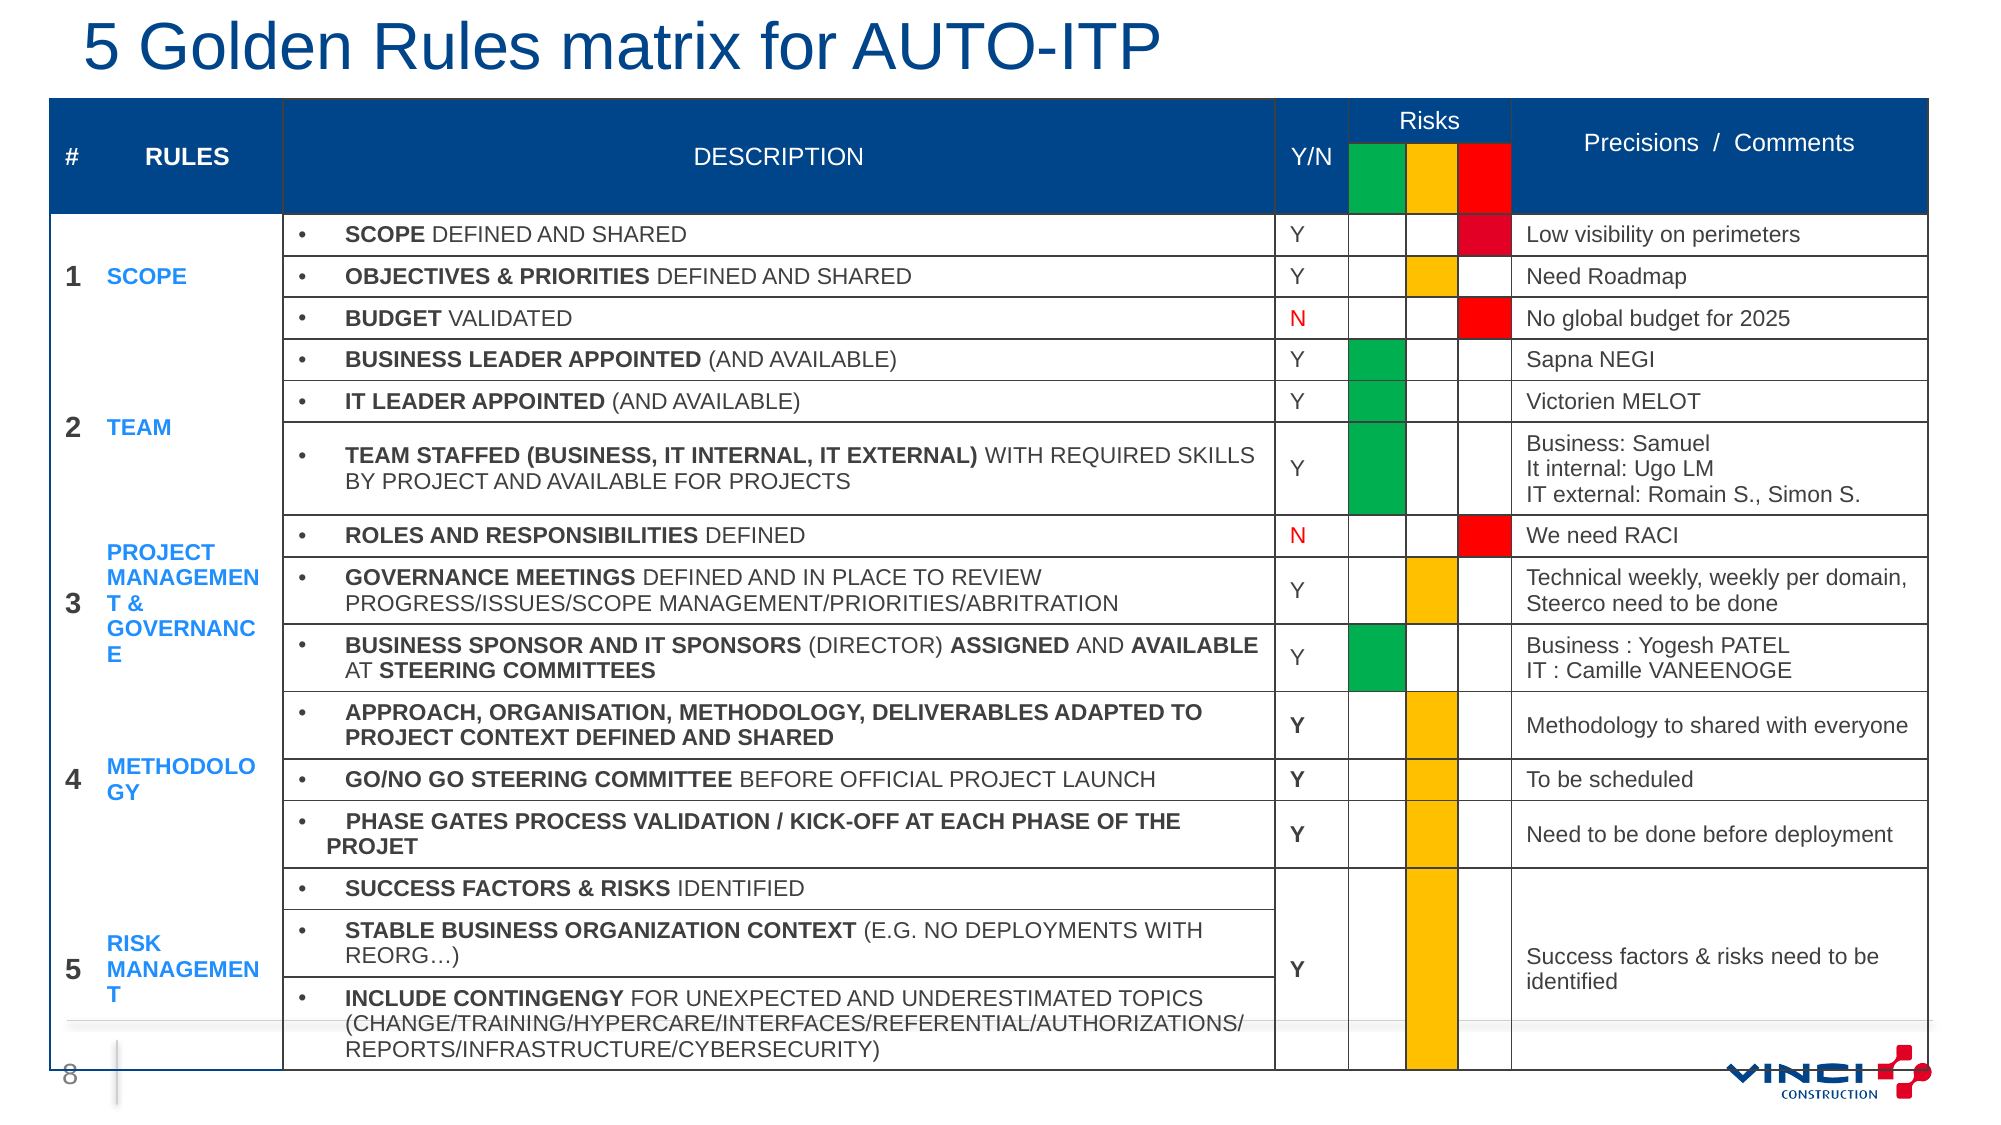

# 5 Golden Rules matrix for AUTO-ITP
| # | RULES | DESCRIPTION | Y/N | Risks |  |  | Precisions / Comments |
| --- | --- | --- | --- | --- | --- | --- | --- |
|  |  |  |  |  |  |  |  |
| 1 | SCOPE | SCOPE DEFINED AND SHARED | Y |  |  |  | Low visibility on perimeters |
|  |  | OBJECTIVES & PRIORITIES DEFINED AND SHARED | Y |  |  |  | Need Roadmap |
|  |  | BUDGET VALIDATED | N |  |  |  | No global budget for 2025 |
| 2 | TEAM | BUSINESS LEADER APPOINTED (AND AVAILABLE) | Y |  |  |  | Sapna NEGI |
|  |  | IT LEADER APPOINTED (AND AVAILABLE) | Y |  |  |  | Victorien MELOT |
|  |  | TEAM STAFFED (BUSINESS, IT INTERNAL, IT EXTERNAL) WITH REQUIRED SKILLS BY PROJECT AND AVAILABLE FOR PROJECTS | Y |  |  |  | Business: Samuel It internal: Ugo LM IT external: Romain S., Simon S. |
| 3 | PROJECT MANAGEMENT & GOVERNANCE | ROLES AND RESPONSIBILITIES DEFINED | N |  |  |  | We need RACI |
|  |  | GOVERNANCE MEETINGS DEFINED AND IN PLACE TO REVIEW PROGRESS/ISSUES/SCOPE MANAGEMENT/PRIORITIES/ABRITRATION | Y |  |  |  | Technical weekly, weekly per domain, Steerco need to be done |
|  |  | BUSINESS SPONSOR AND IT SPONSORS (DIRECTOR) ASSIGNED AND AVAILABLE AT STEERING COMMITTEES | Y |  |  |  | Business : Yogesh PATEL IT : Camille VANEENOGE |
| 4 | METHODOLOGY | APPROACH, ORGANISATION, METHODOLOGY, DELIVERABLES ADAPTED TO PROJECT CONTEXT DEFINED AND SHARED | Y |  |  |  | Methodology to shared with everyone |
|  |  | GO/NO GO STEERING COMMITTEE BEFORE OFFICIAL PROJECT LAUNCH | Y |  |  |  | To be scheduled |
|  |  | PHASE GATES PROCESS VALIDATION / KICK-OFF AT EACH PHASE OF THE PROJET | Y |  |  |  | Need to be done before deployment |
| 5 | RISK MANAGEMENT | SUCCESS FACTORS & RISKS IDENTIFIED | Y |  |  |  | Success factors & risks need to be identified |
|  |  | STABLE BUSINESS ORGANIZATION CONTEXT (E.G. NO DEPLOYMENTS WITH REORG…) |  |  |  |  |  |
|  |  | INCLUDE CONTINGENGY FOR UNEXPECTED AND UNDERESTIMATED TOPICS (CHANGE/TRAINING/HYPERCARE/INTERFACES/REFERENTIAL/AUTHORIZATIONS/REPORTS/INFRASTRUCTURE/CYBERSECURITY) |  |  |  |  |  |